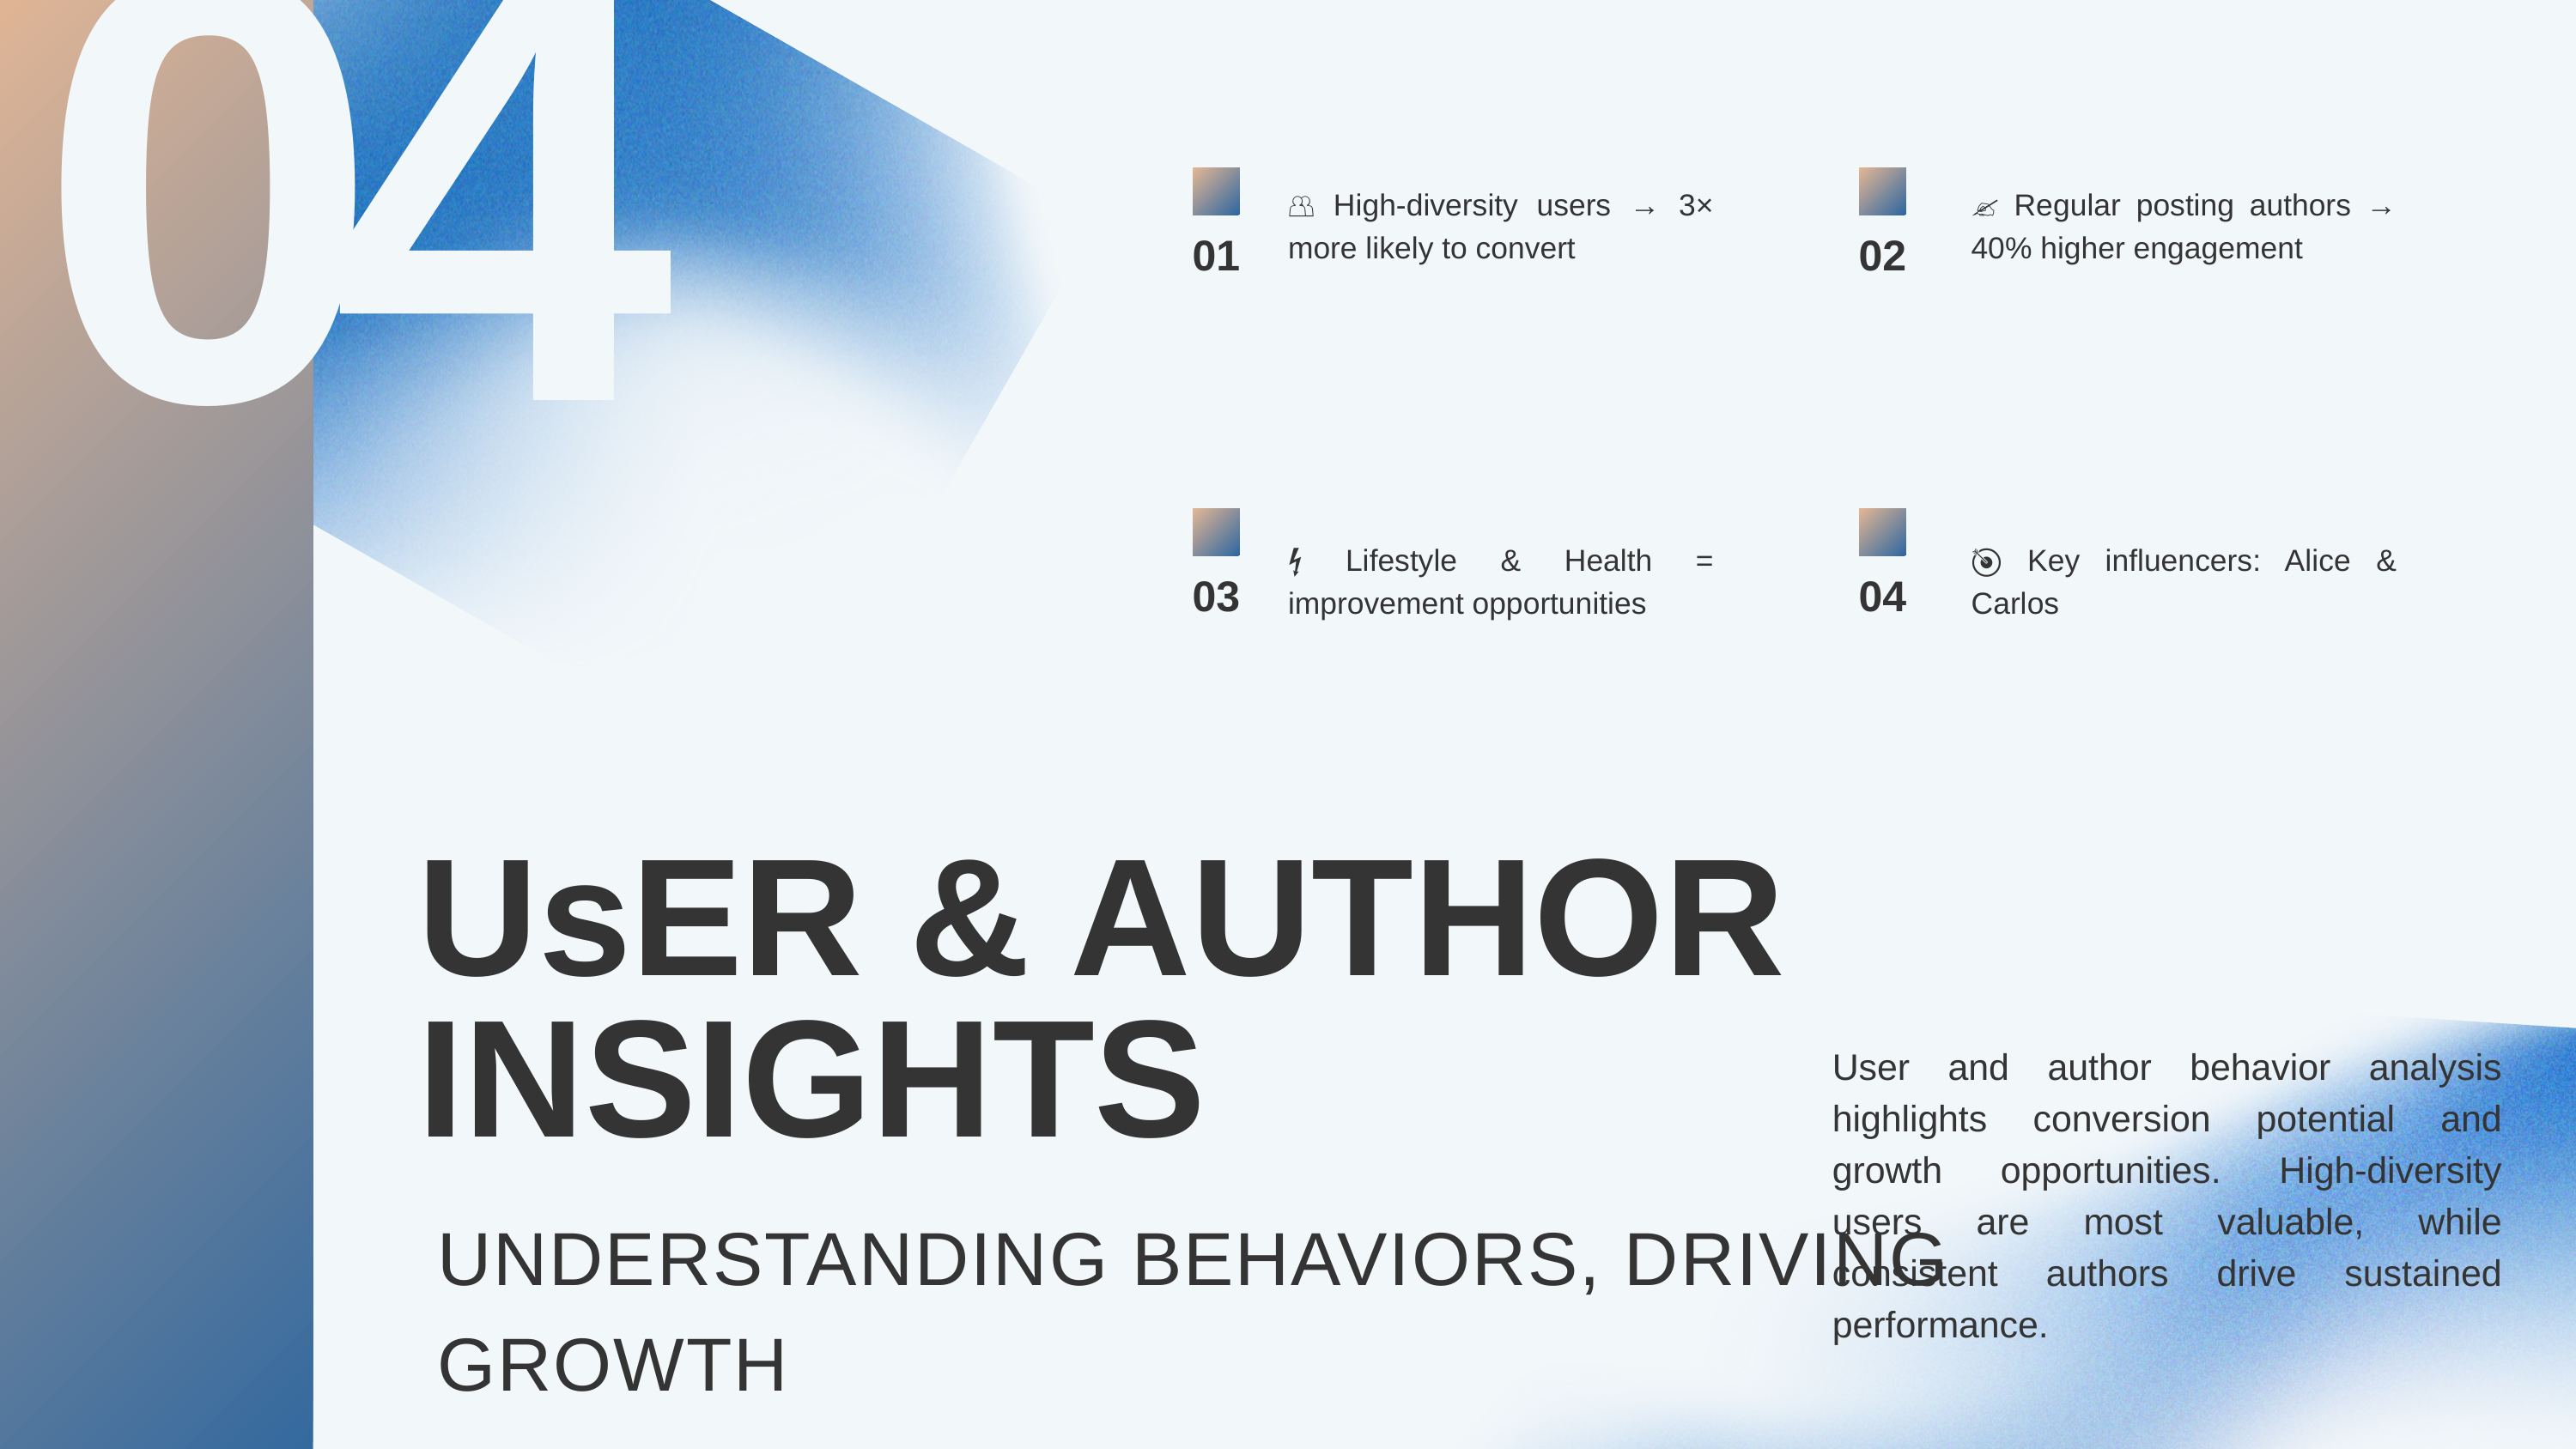

04

👥 High-diversity users → 3× more likely to convert

✍️ Regular posting authors → 40% higher engagement

01
02

⚡ Lifestyle & Health = improvement opportunities

🎯 Key influencers: Alice & Carlos

03
04

UsER & AUTHOR INSIGHTS

User and author behavior analysis highlights conversion potential and growth opportunities. High-diversity users are most valuable, while consistent authors drive sustained performance.

UNDERSTANDING BEHAVIORS, DRIVING GROWTH